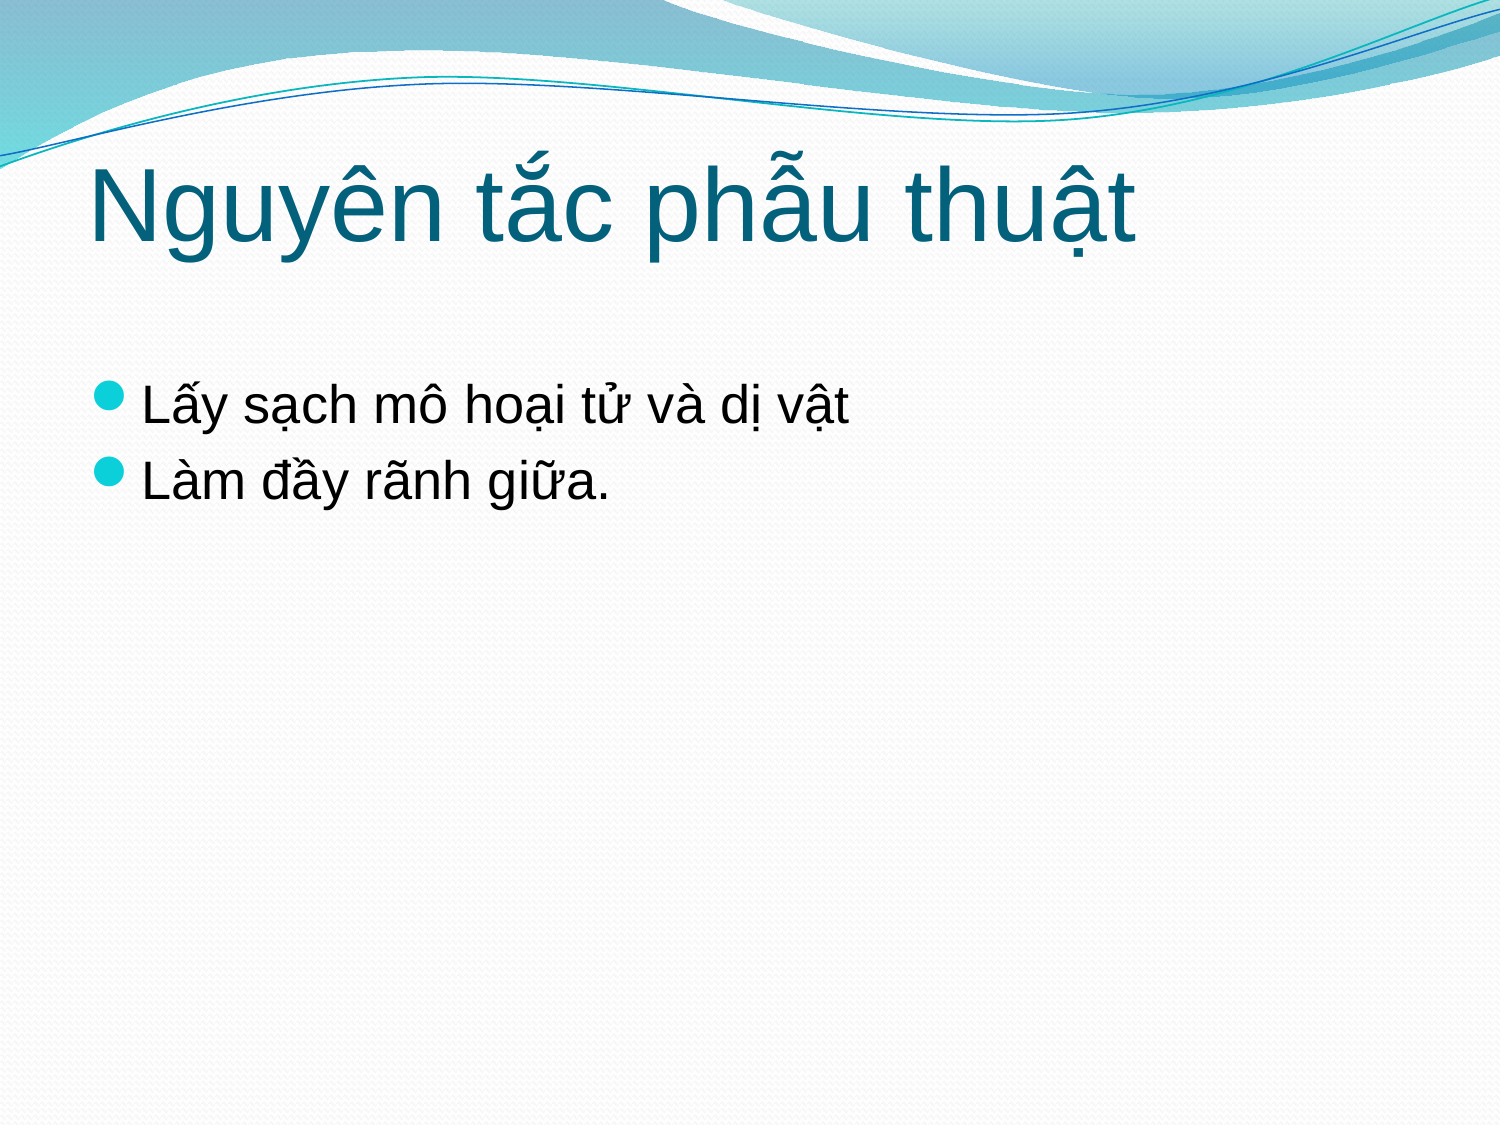

# Nguyên tắc phẫu thuật
Lấy sạch mô hoại tử và dị vật
Làm đầy rãnh giữa.